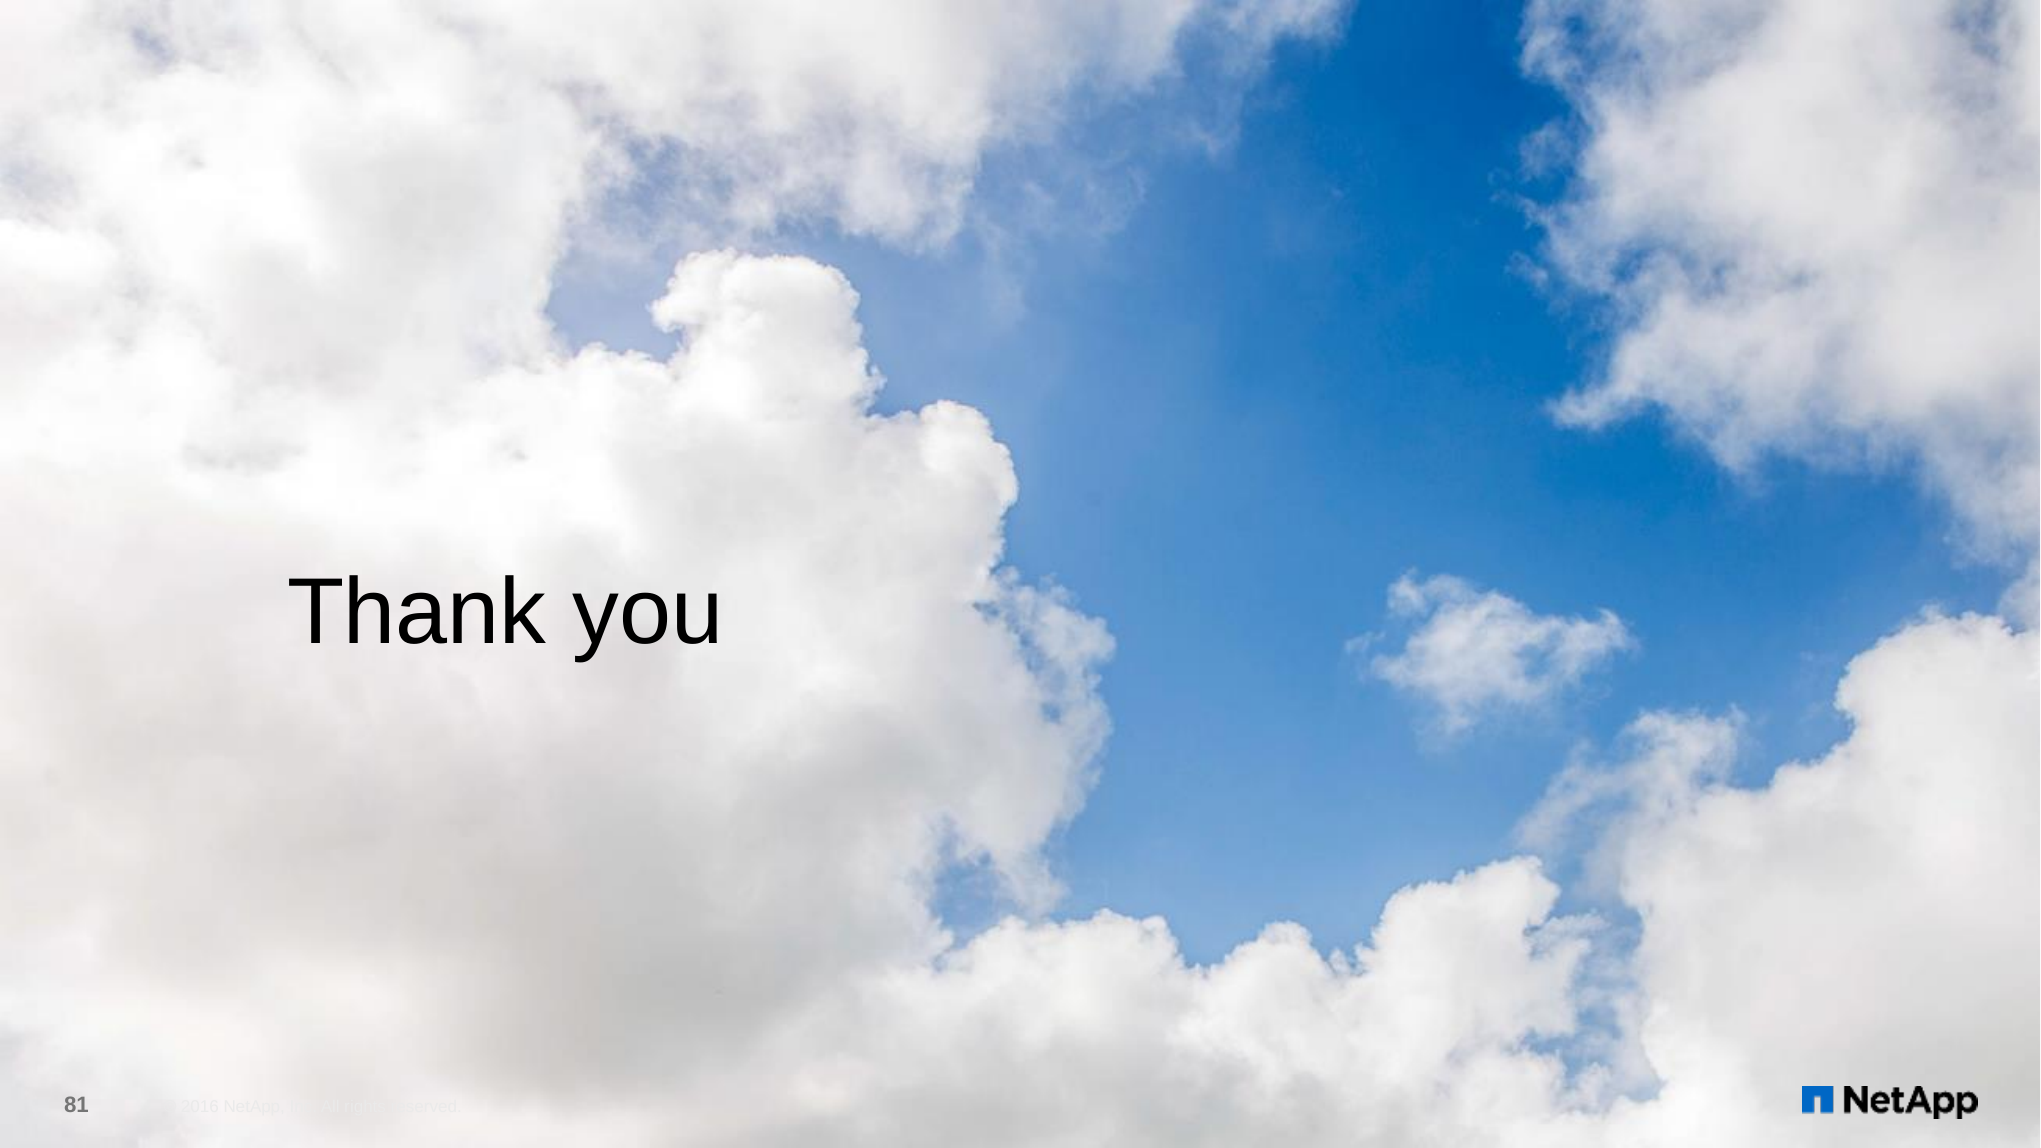

Thank you
81
© 2016 NetApp, Inc. All rights reserved.